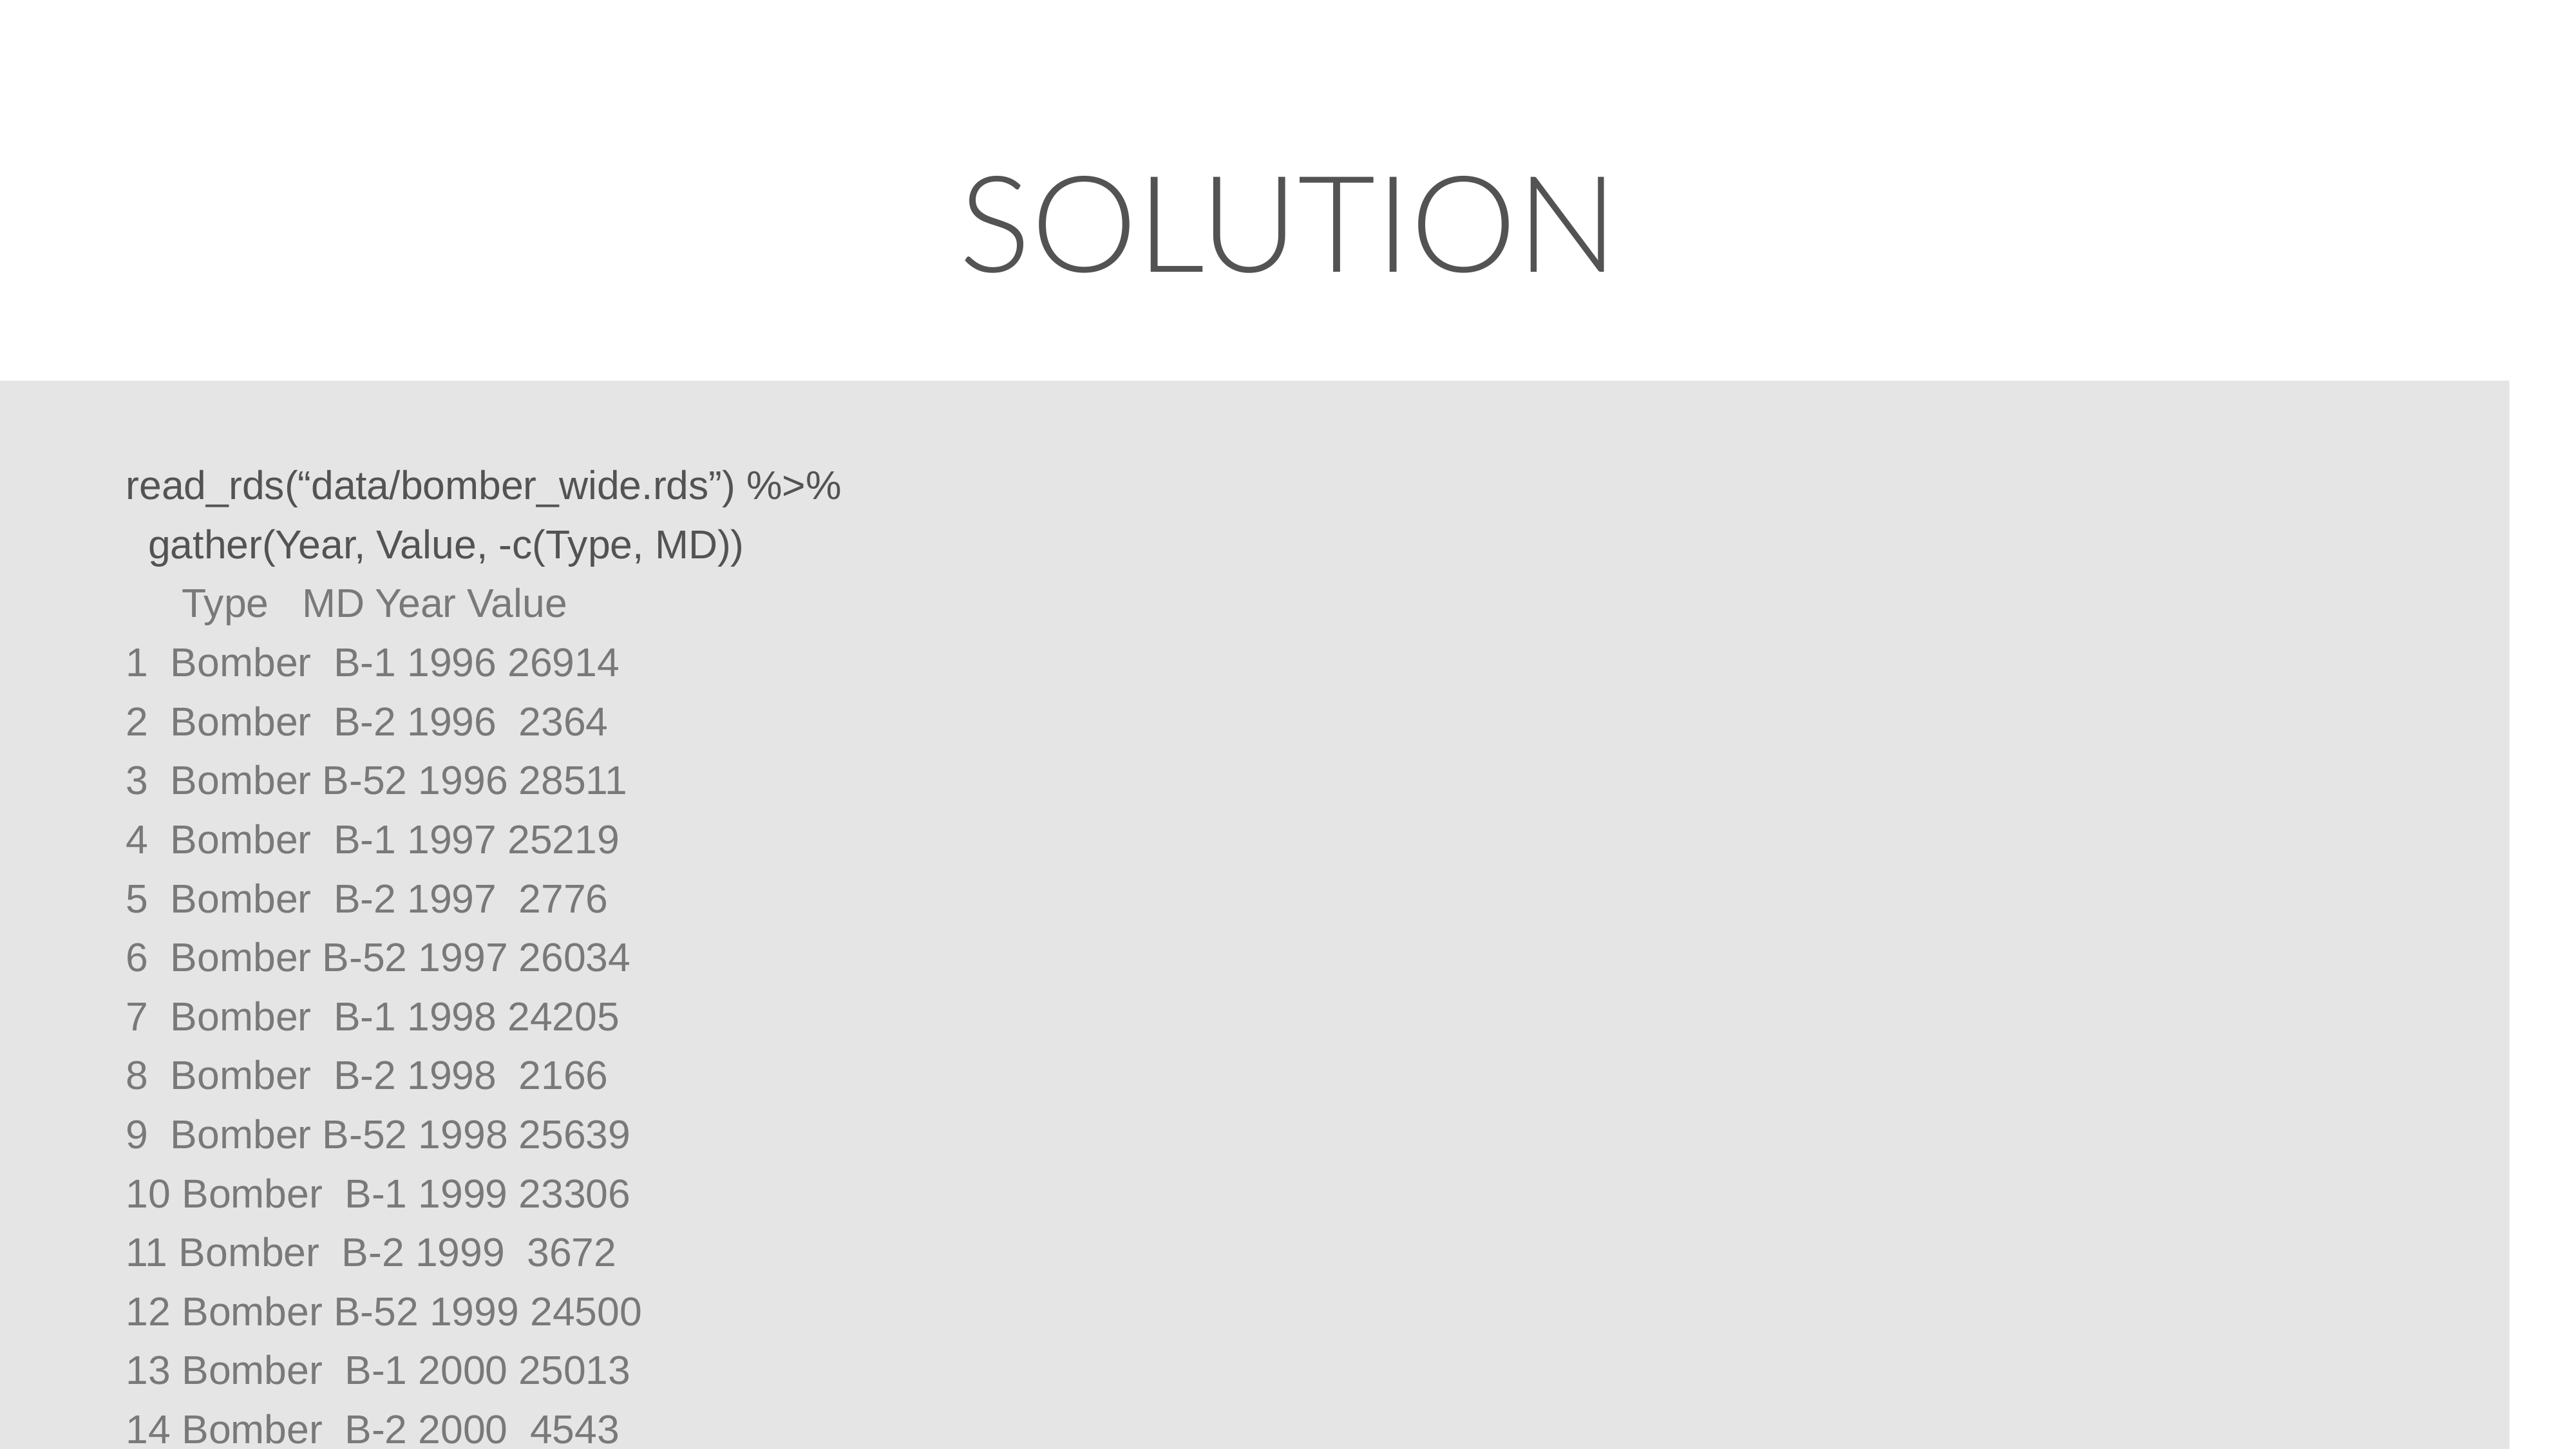

# Solution
read_rds(“data/bomber_wide.rds”) %>%
  gather(Year, Value, -c(Type, MD))
     Type   MD Year Value
1  Bomber  B-1 1996 26914
2  Bomber  B-2 1996  2364
3  Bomber B-52 1996 28511
4  Bomber  B-1 1997 25219
5  Bomber  B-2 1997  2776
6  Bomber B-52 1997 26034
7  Bomber  B-1 1998 24205
8  Bomber  B-2 1998  2166
9  Bomber B-52 1998 25639
10 Bomber  B-1 1999 23306
11 Bomber  B-2 1999  3672
12 Bomber B-52 1999 24500
13 Bomber  B-1 2000 25013
14 Bomber  B-2 2000  4543
15 Bomber B-52 2000 24387